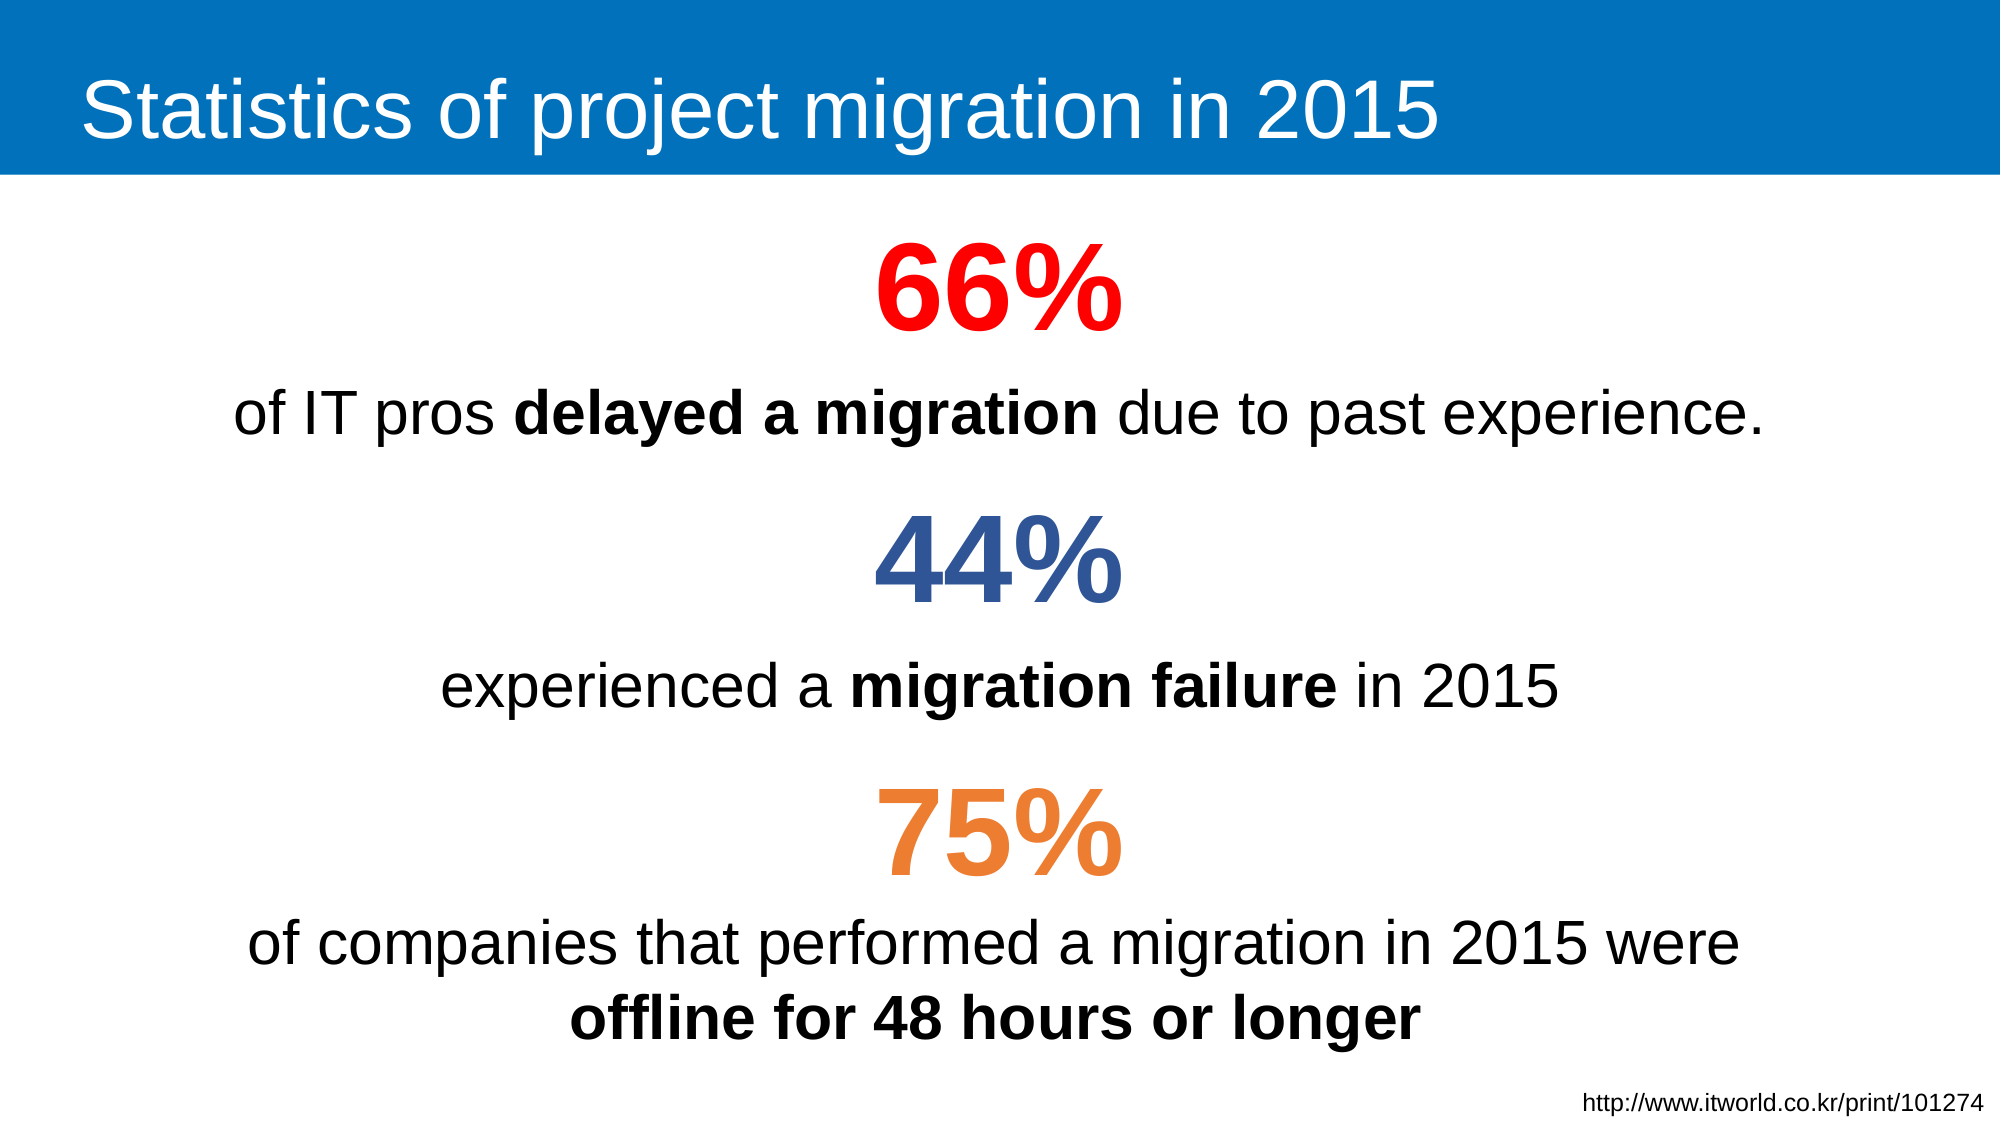

# Statistics of project migration in 2015
66%
of IT pros delayed a migration due to past experience.
44%
experienced a migration failure in 2015
75%
of companies that performed a migration in 2015 were
offline for 48 hours or longer
http://www.itworld.co.kr/print/101274